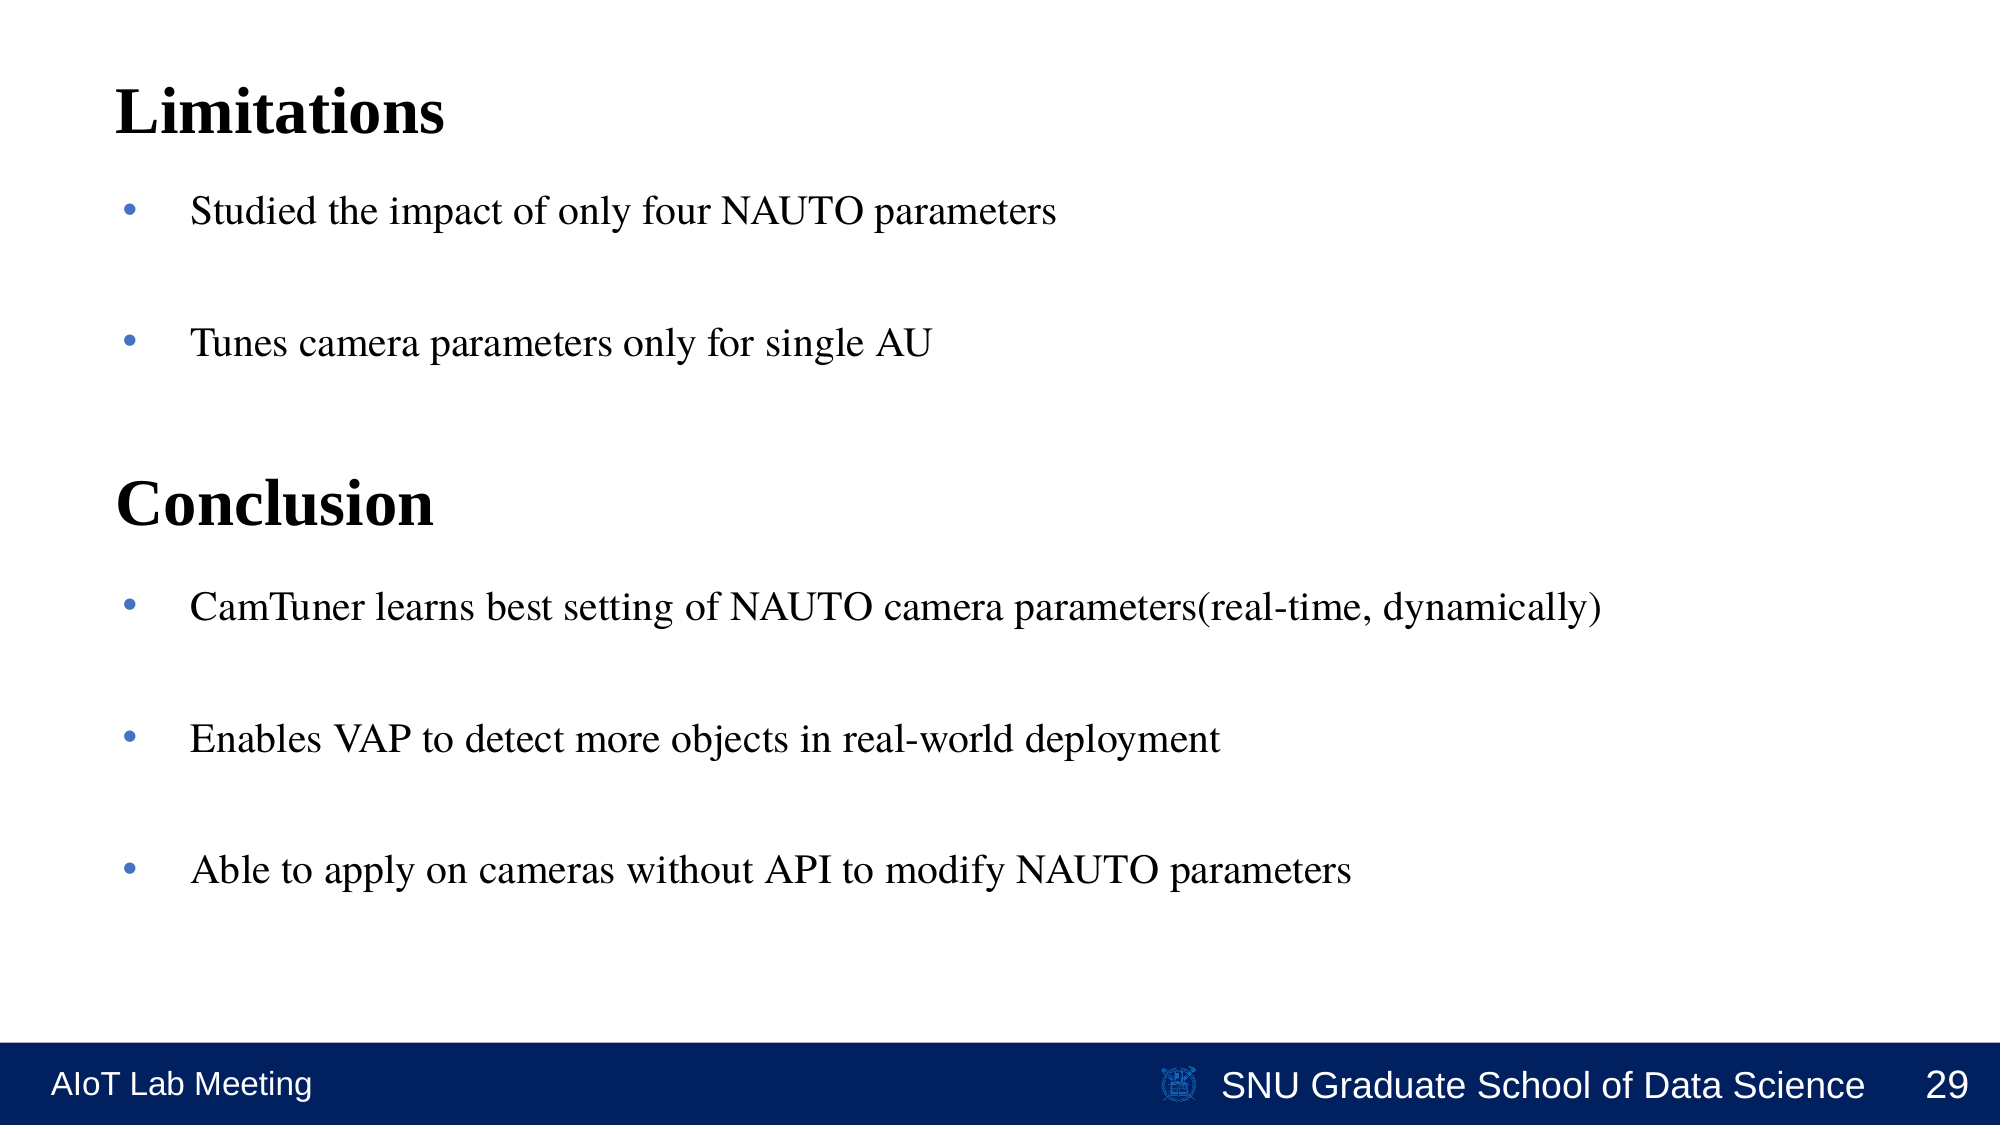

# Limitations

Studied the impact of only four NAUTO parameters

Tunes camera parameters only for single AU

CamTuner learns best setting of NAUTO camera parameters(real-time, dynamically)

Enables VAP to detect more objects in real-world deployment

Able to apply on cameras without API to modify NAUTO parameters
Conclusion
AIoT Lab Meeting